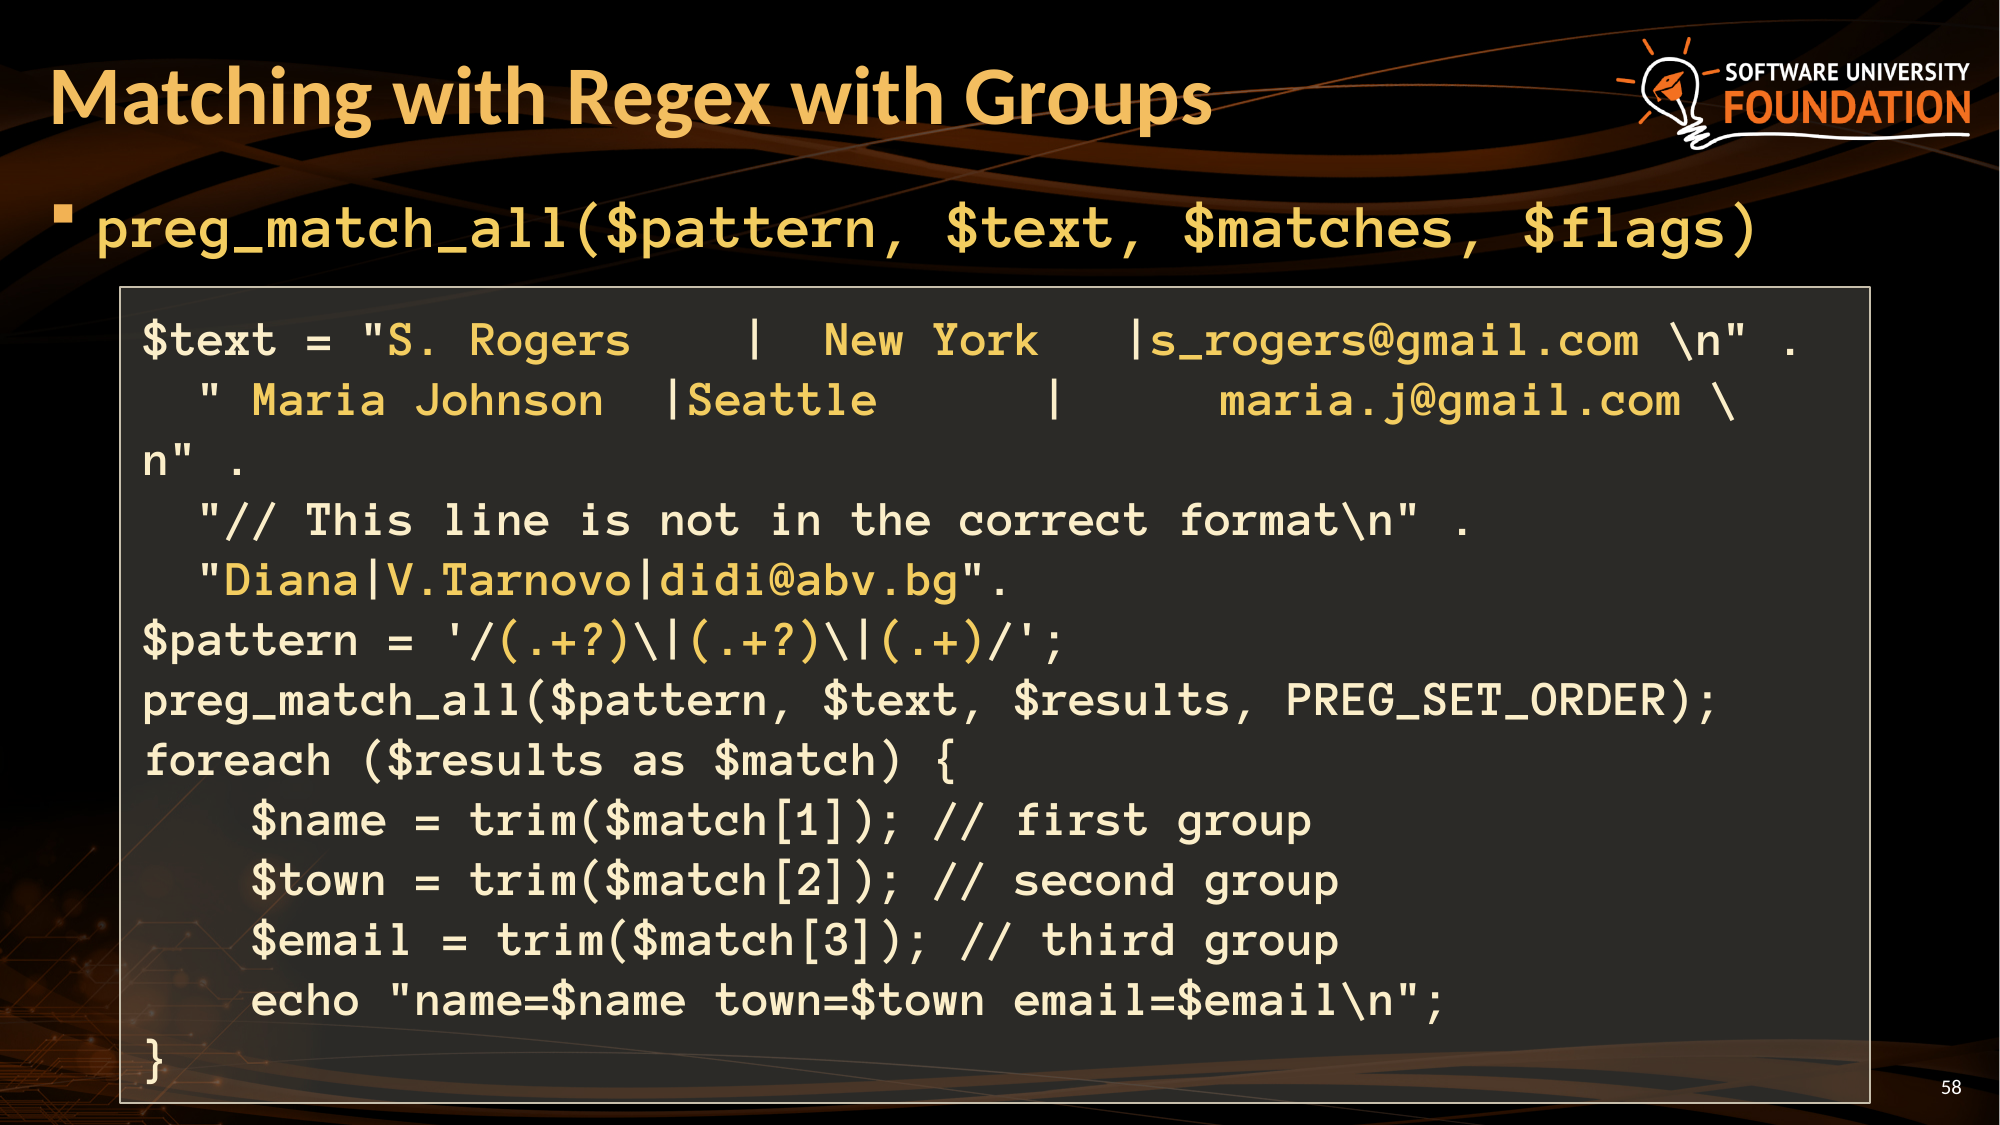

# Matching with Regex with Groups
preg_match_all($pattern, $text, $matches, $flags)
$text = "S. Rogers    |  New York   |s_rogers@gmail.com \n" .
  " Maria Johnson  |Seattle      |	 maria.j@gmail.com \n" .
  "// This line is not in the correct format\n" .
  "Diana|V.Tarnovo|didi@abv.bg".
$pattern = '/(.+?)\|(.+?)\|(.+)/';
preg_match_all($pattern, $text, $results, PREG_SET_ORDER);
foreach ($results as $match) {
    $name = trim($match[1]); // first group
    $town = trim($match[2]); // second group
    $email = trim($match[3]); // third group
    echo "name=$name town=$town email=$email\n";
}
58